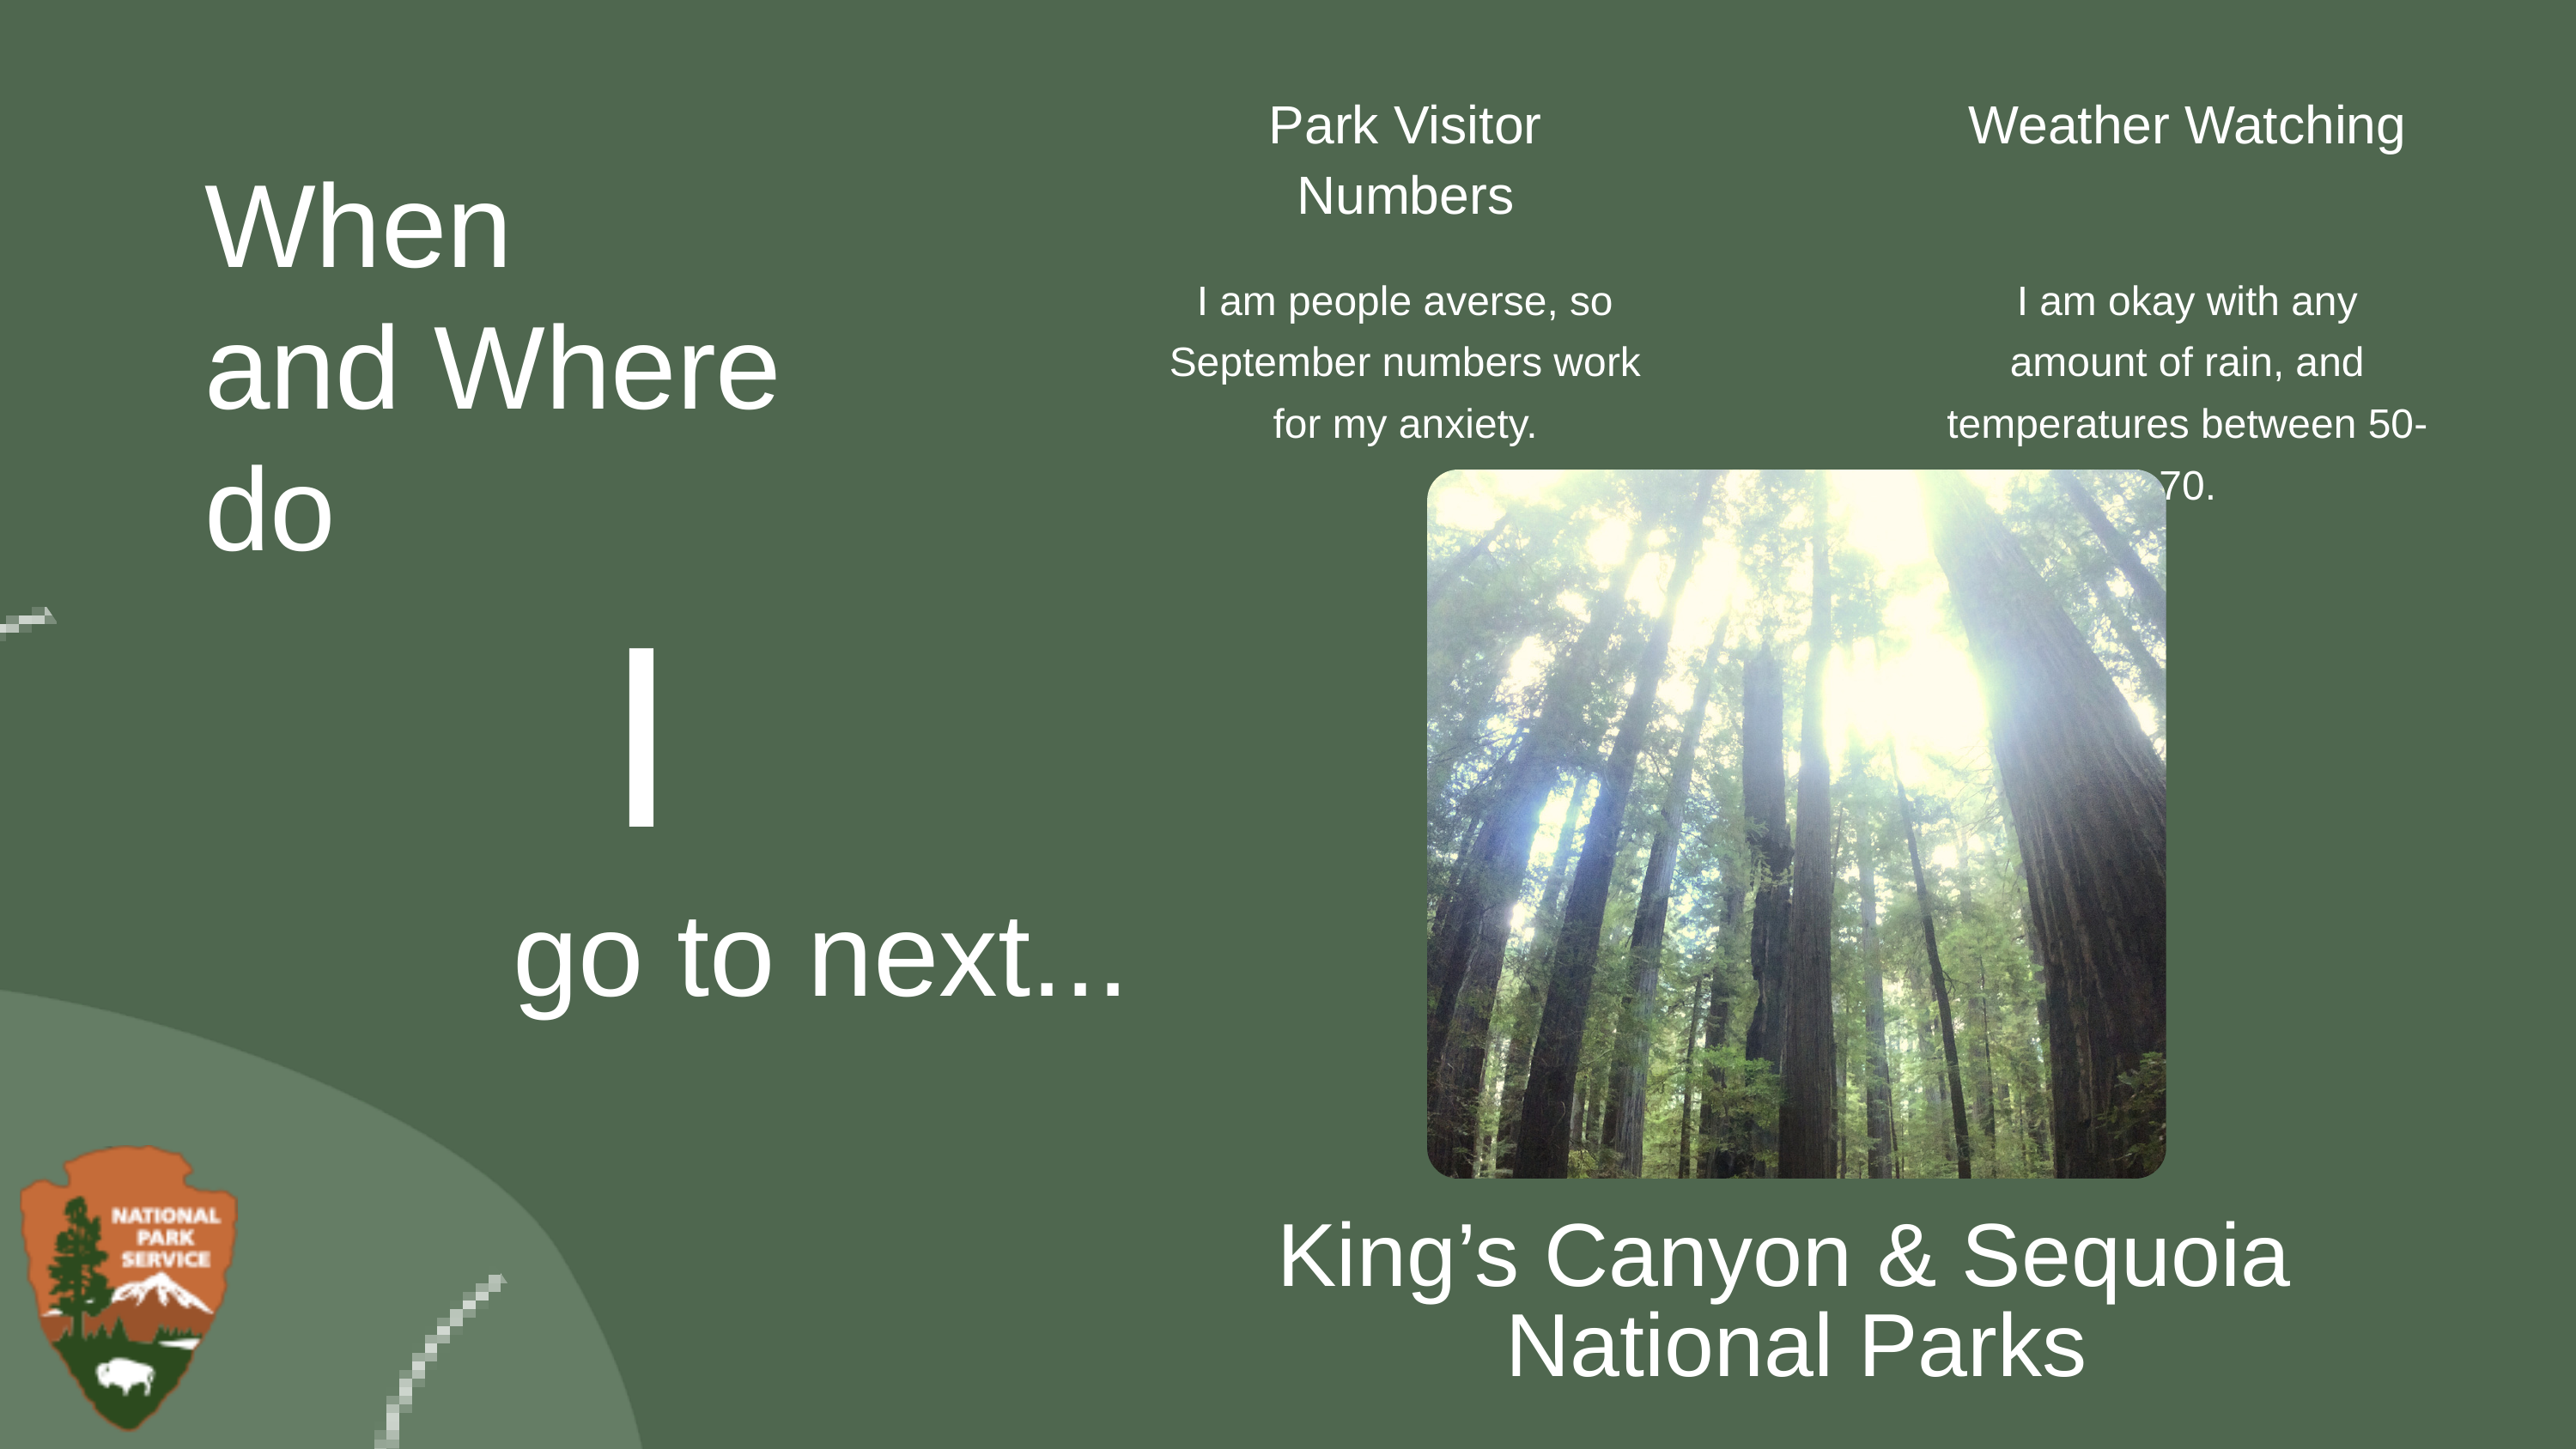

Park Visitor Numbers
I am people averse, so September numbers work for my anxiety.
Weather Watching
I am okay with any amount of rain, and temperatures between 50-70.
When
and Where do

I

go to next...

King’s Canyon & Sequoia
National Parks